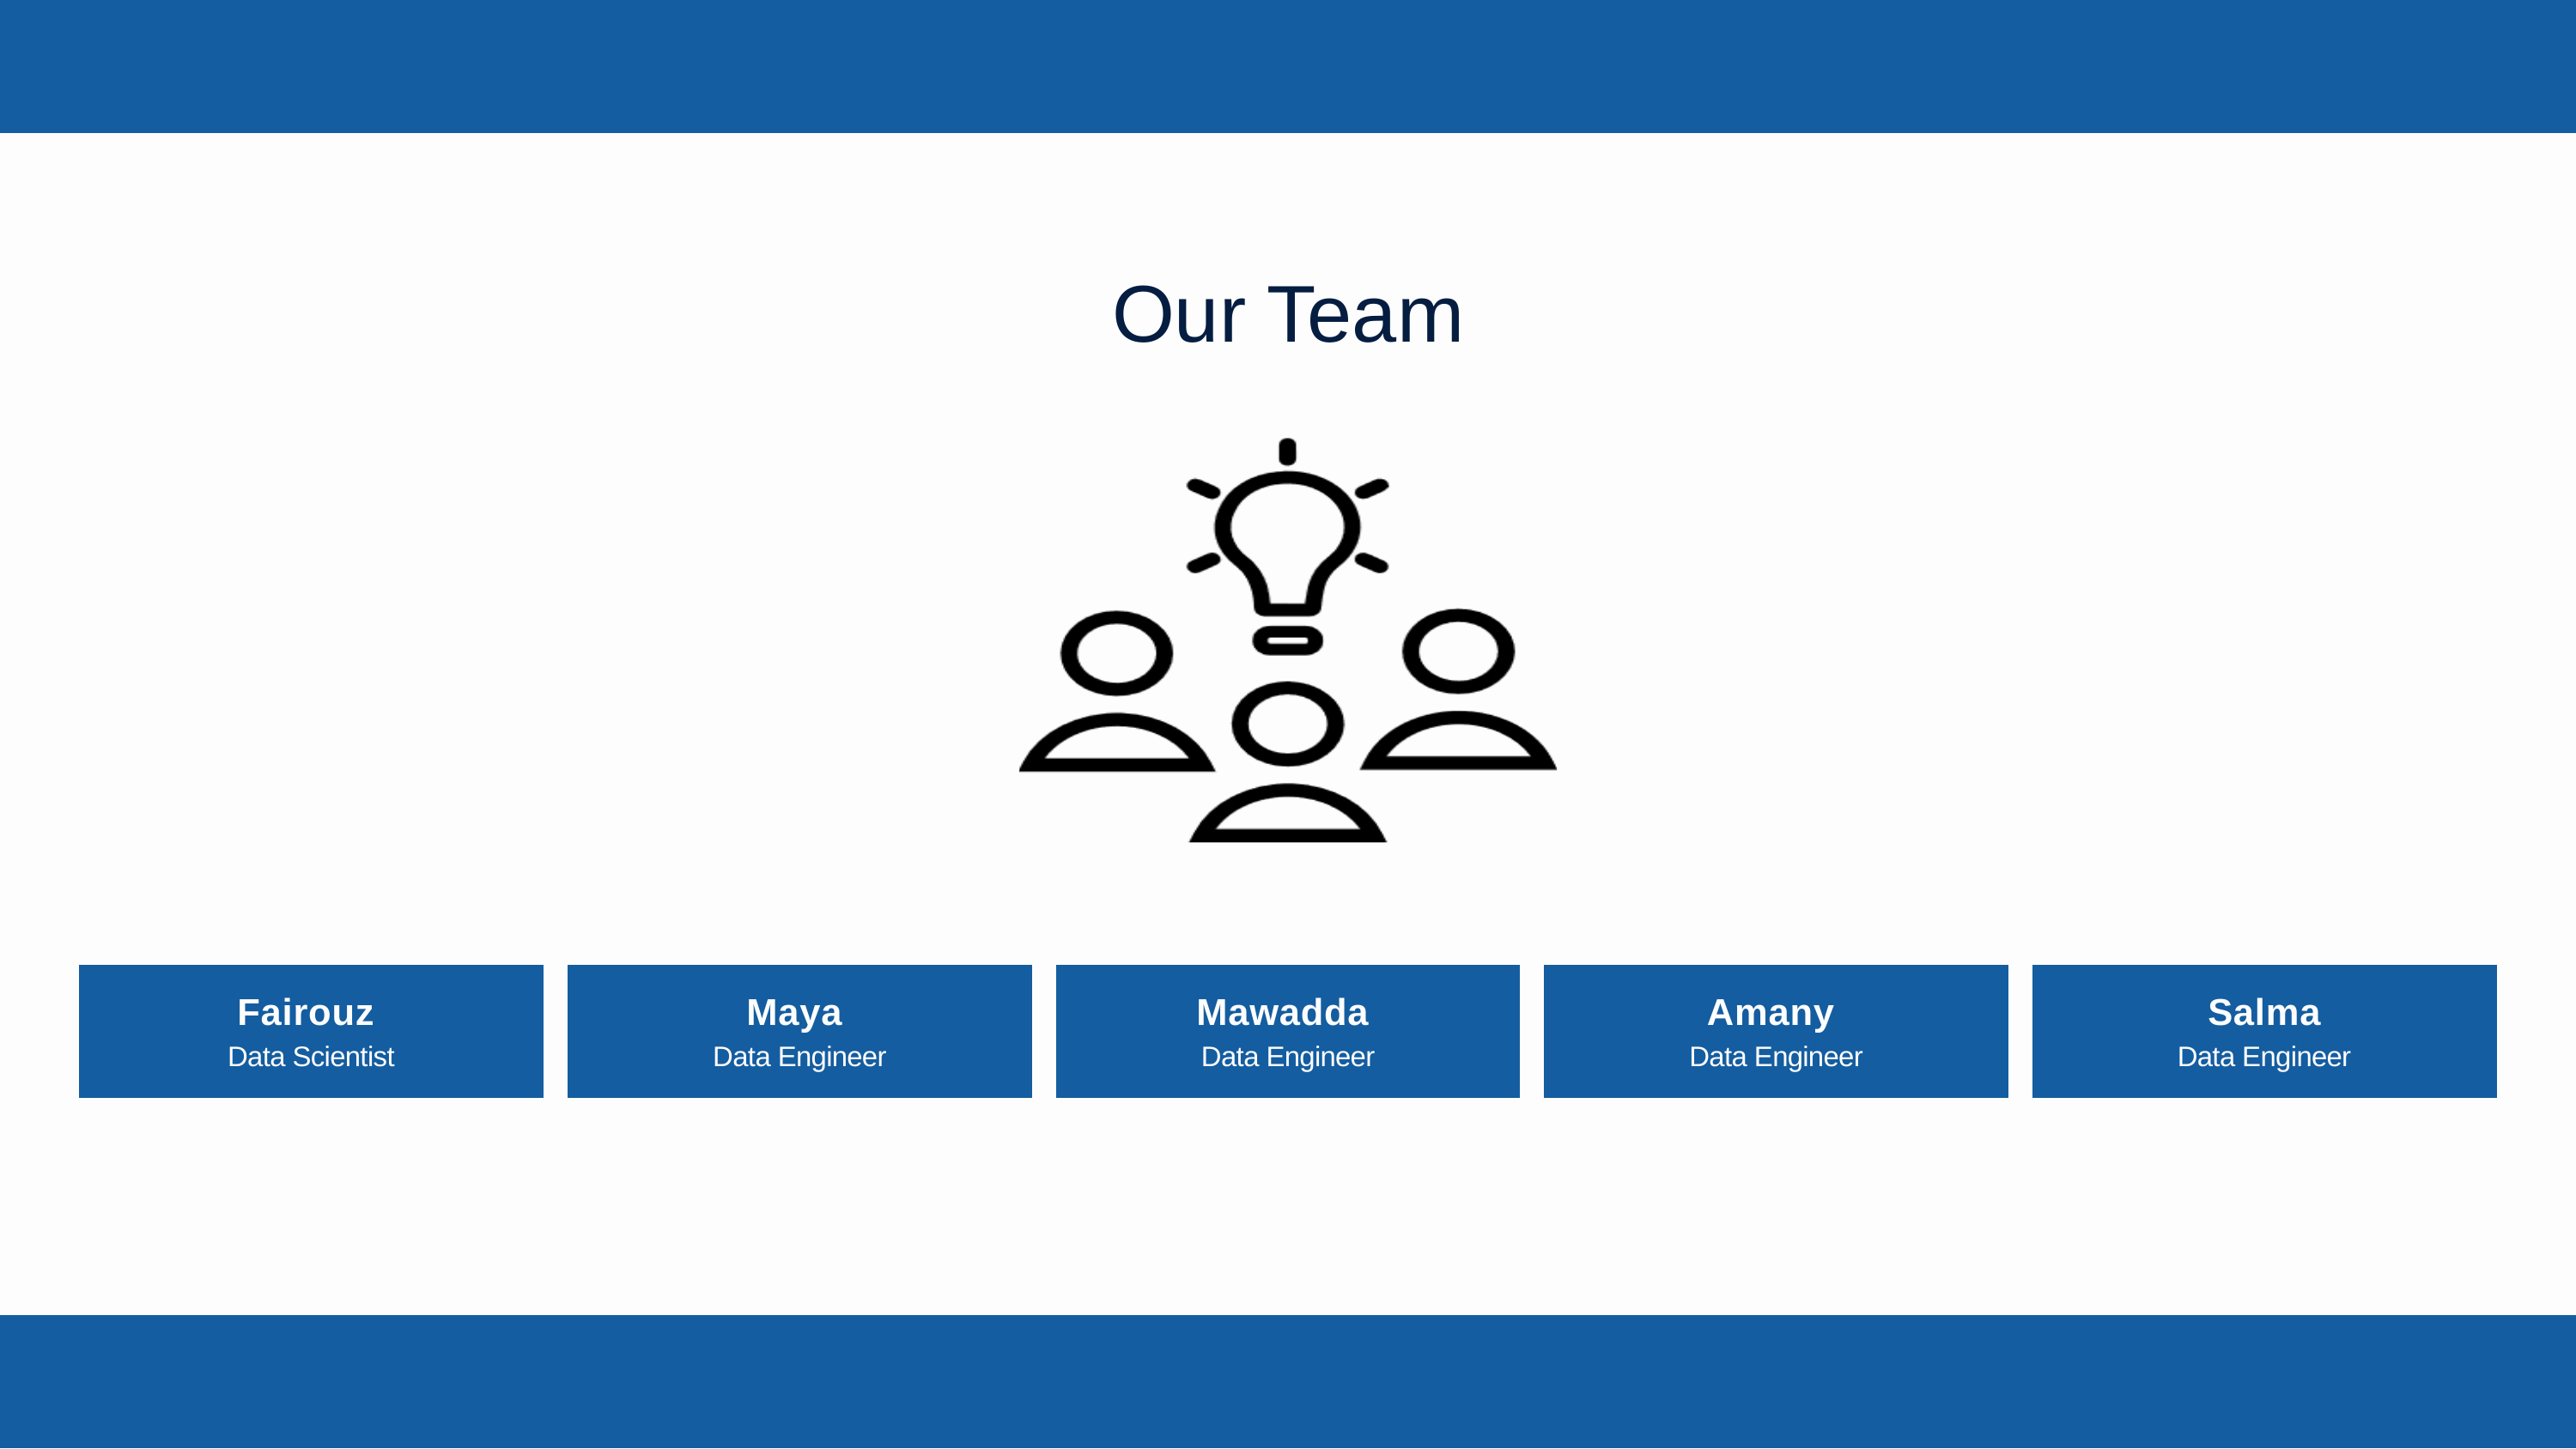

Our Team

Fairouz
Maya
Mawadda
Amany
Salma
Data Scientist
Data Engineer
Data Engineer
Data Engineer
Data Engineer